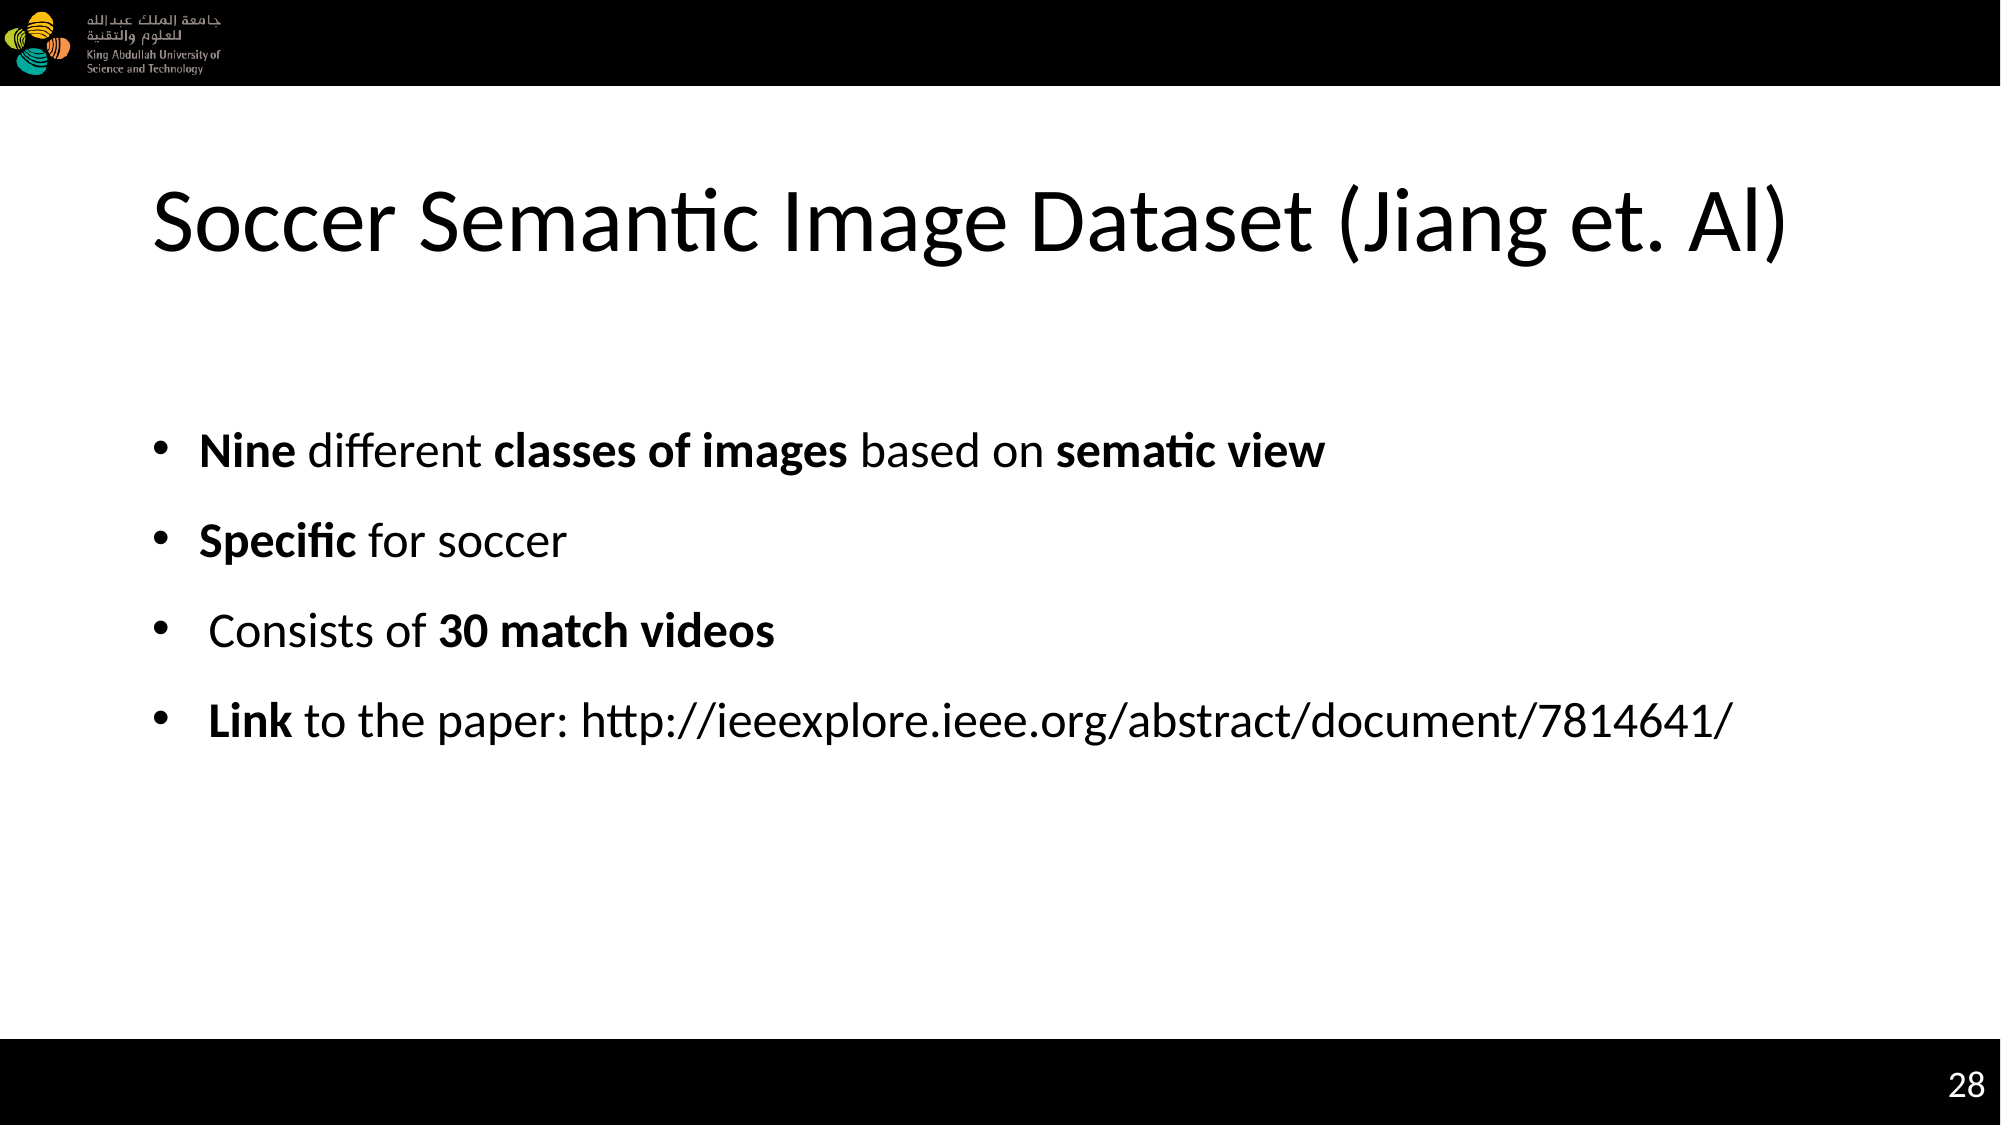

# Soccer Semantic Image Dataset (Jiang et. Al)
Nine different classes of images based on sematic view
Specific for soccer
Consists of 30 match videos
Link to the paper: http://ieeexplore.ieee.org/abstract/document/7814641/
28